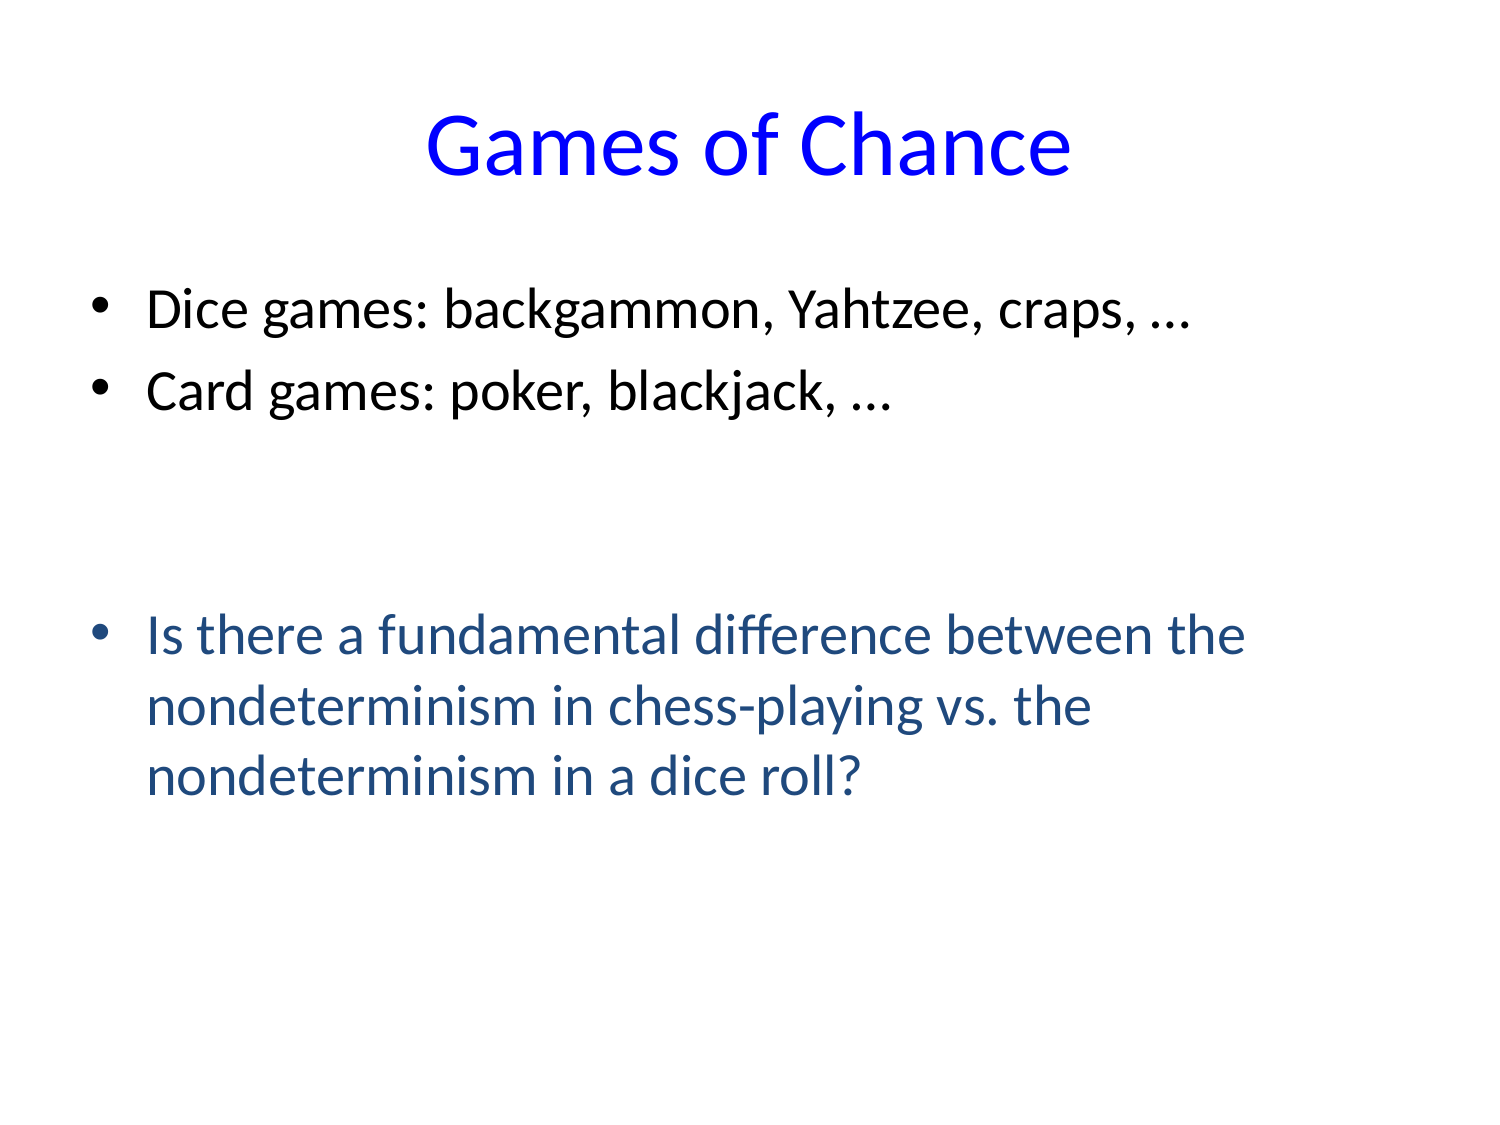

# Games of Chance
Dice games: backgammon, Yahtzee, craps, …
Card games: poker, blackjack, …

Is there a fundamental difference between the nondeterminism in chess-playing vs. the nondeterminism in a dice roll?